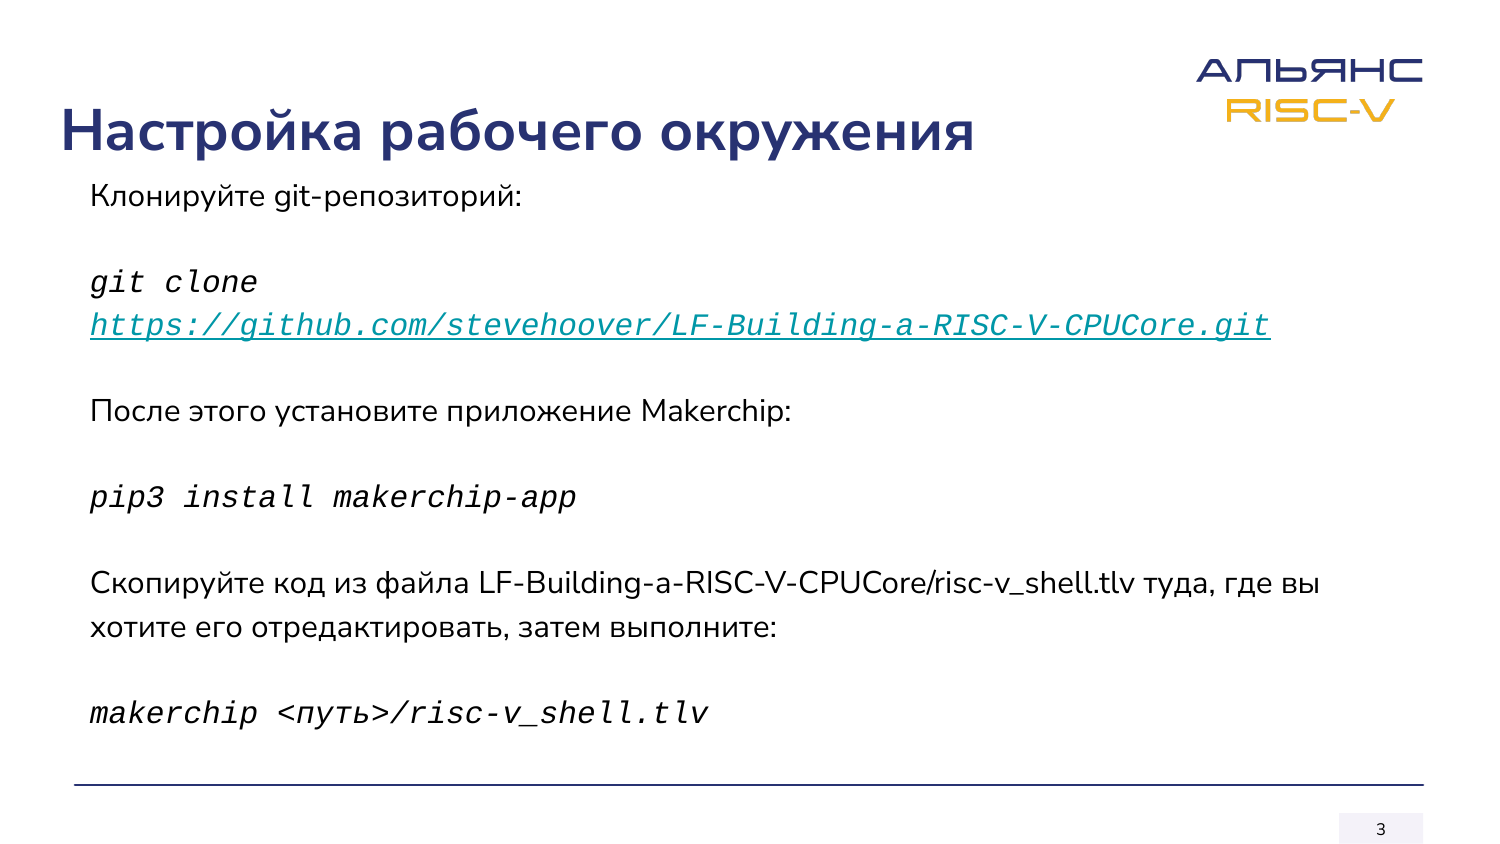

# Настройка рабочего окружения
Клонируйте git-репозиторий:

git clone https://github.com/stevehoover/LF-Building-a-RISC-V-CPUCore.git

После этого установите приложение Makerchip:

pip3 install makerchip-app

Скопируйте код из файла LF-Building-a-RISC-V-CPUCore/risc-v_shell.tlv туда, где вы хотите его отредактировать, затем выполните:

makerchip <путь>/risc-v_shell.tlv